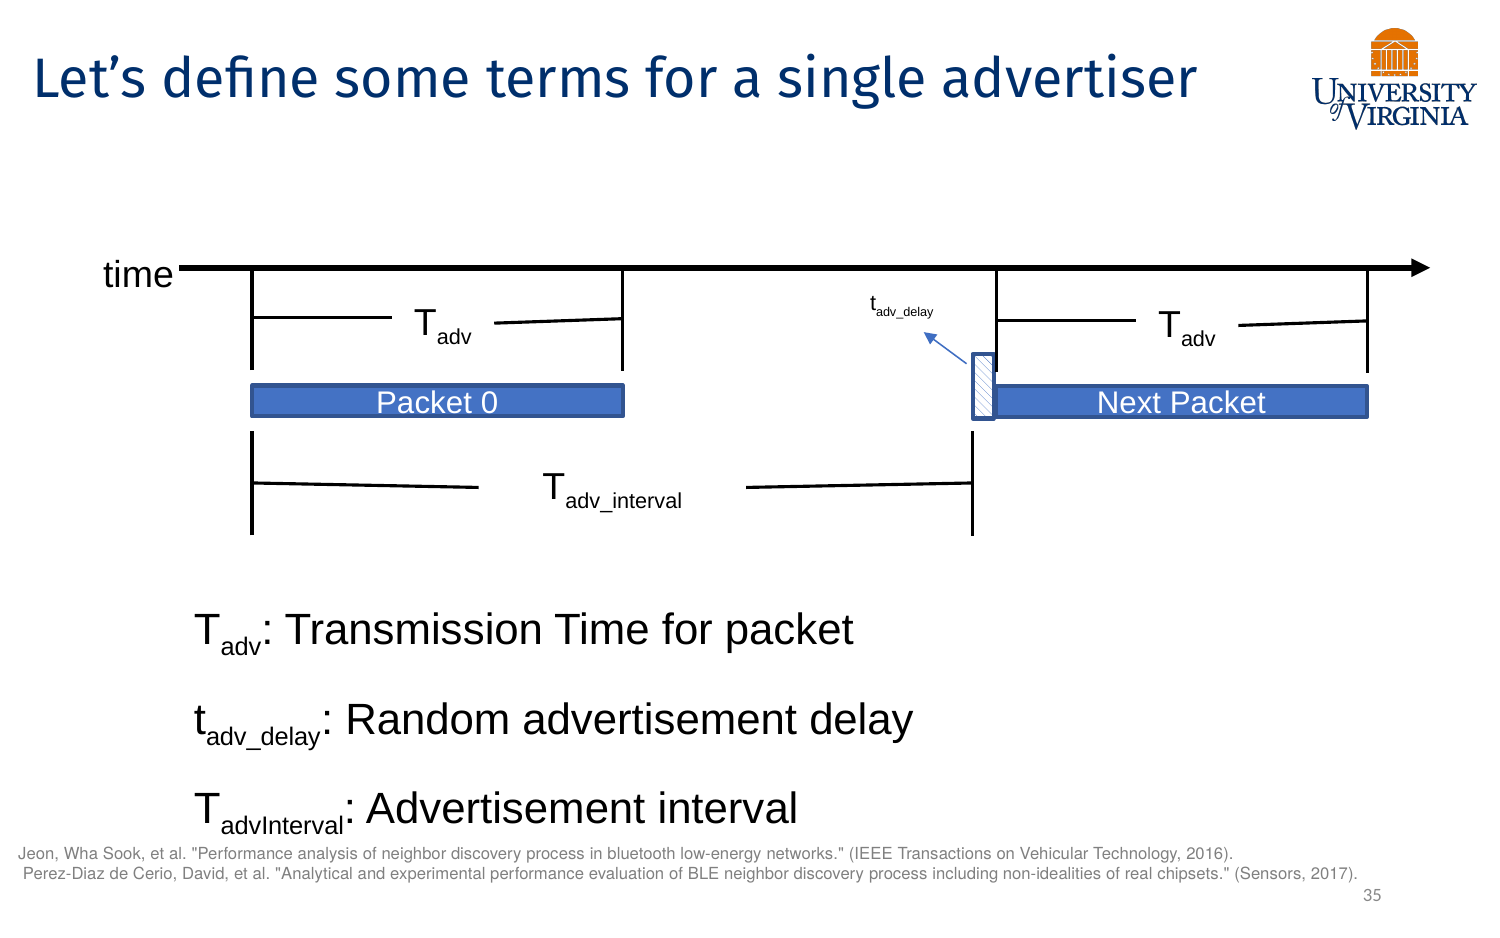

# Let’s define some terms for a single advertiser
time
Tadv
Tadv
tadv_delay

Packet 0
Next Packet
Tadv_interval
Tadv: Transmission Time for packet
tadv_delay: Random advertisement delay
TadvInterval: Advertisement interval
Jeon, Wha Sook, et al. "Performance analysis of neighbor discovery process in bluetooth low-energy networks." (IEEE Transactions on Vehicular Technology, 2016).
 Perez-Diaz de Cerio, David, et al. "Analytical and experimental performance evaluation of BLE neighbor discovery process including non-idealities of real chipsets." (Sensors, 2017).
35